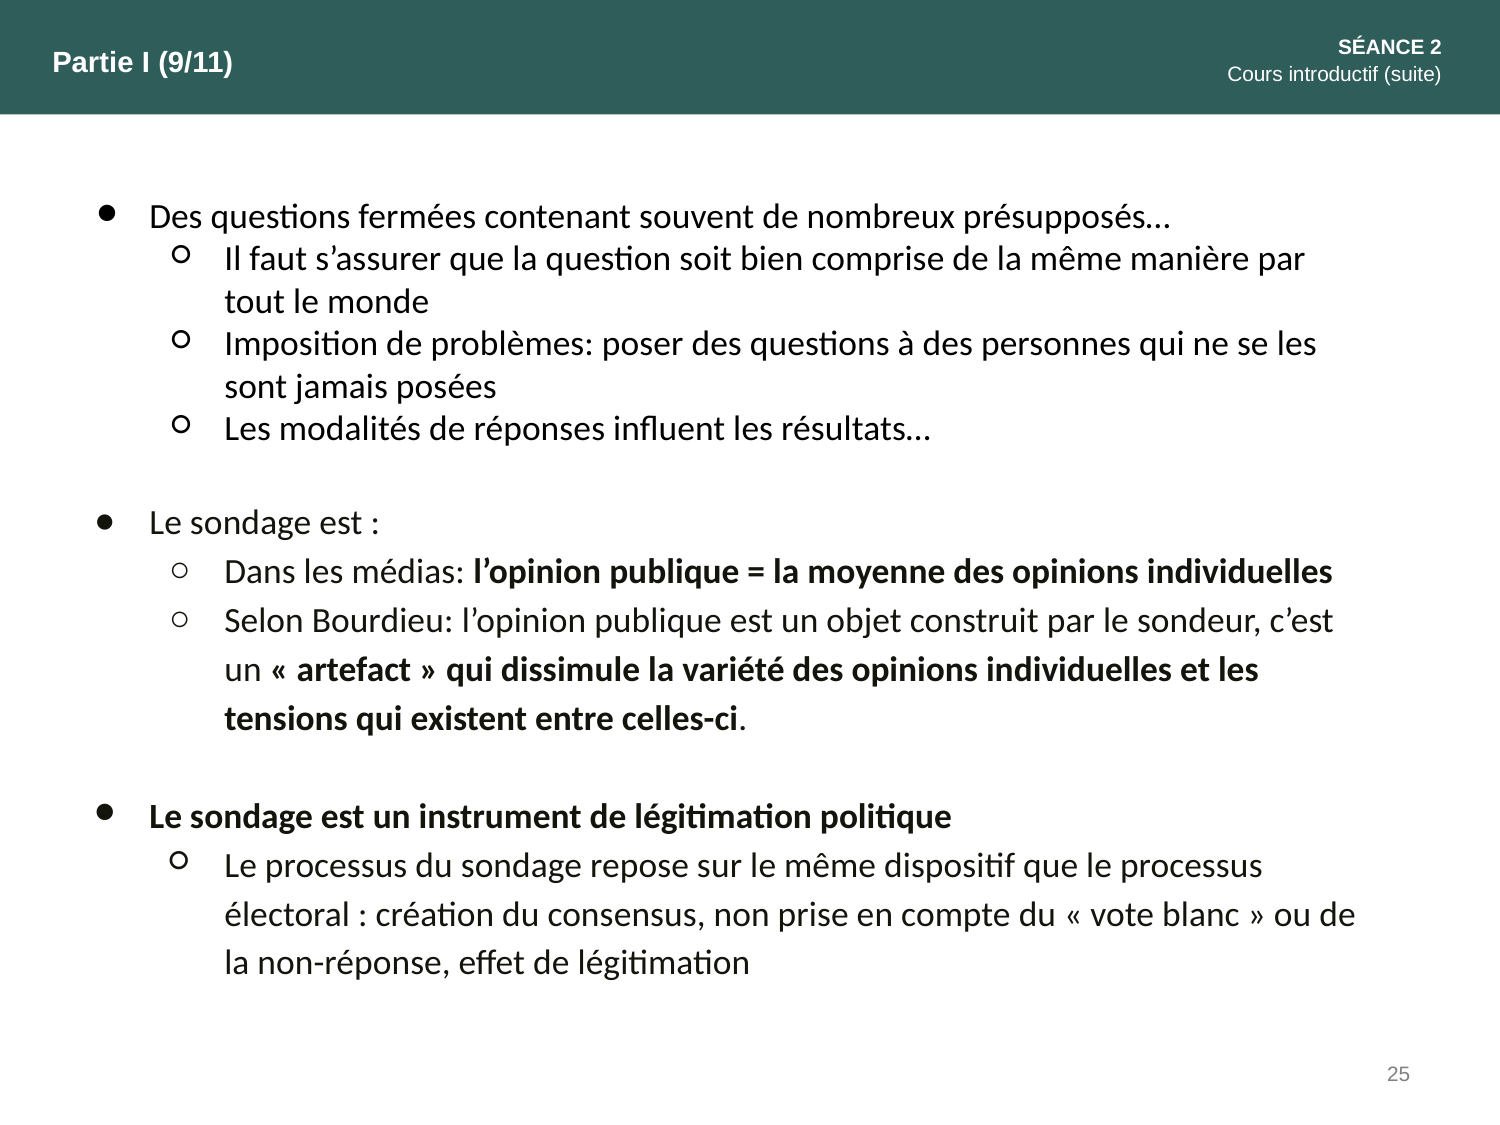

SÉANCE 2
Cours introductif (suite)
Partie I (9/11)
Des questions fermées contenant souvent de nombreux présupposés…
Il faut s’assurer que la question soit bien comprise de la même manière par tout le monde
Imposition de problèmes: poser des questions à des personnes qui ne se les sont jamais posées
Les modalités de réponses influent les résultats…

Le sondage est :
Dans les médias: l’opinion publique = la moyenne des opinions individuelles
Selon Bourdieu: l’opinion publique est un objet construit par le sondeur, c’est un « artefact » qui dissimule la variété des opinions individuelles et les tensions qui existent entre celles-ci.

Le sondage est un instrument de légitimation politique
Le processus du sondage repose sur le même dispositif que le processus électoral : création du consensus, non prise en compte du « vote blanc » ou de la non-réponse, effet de légitimation

25